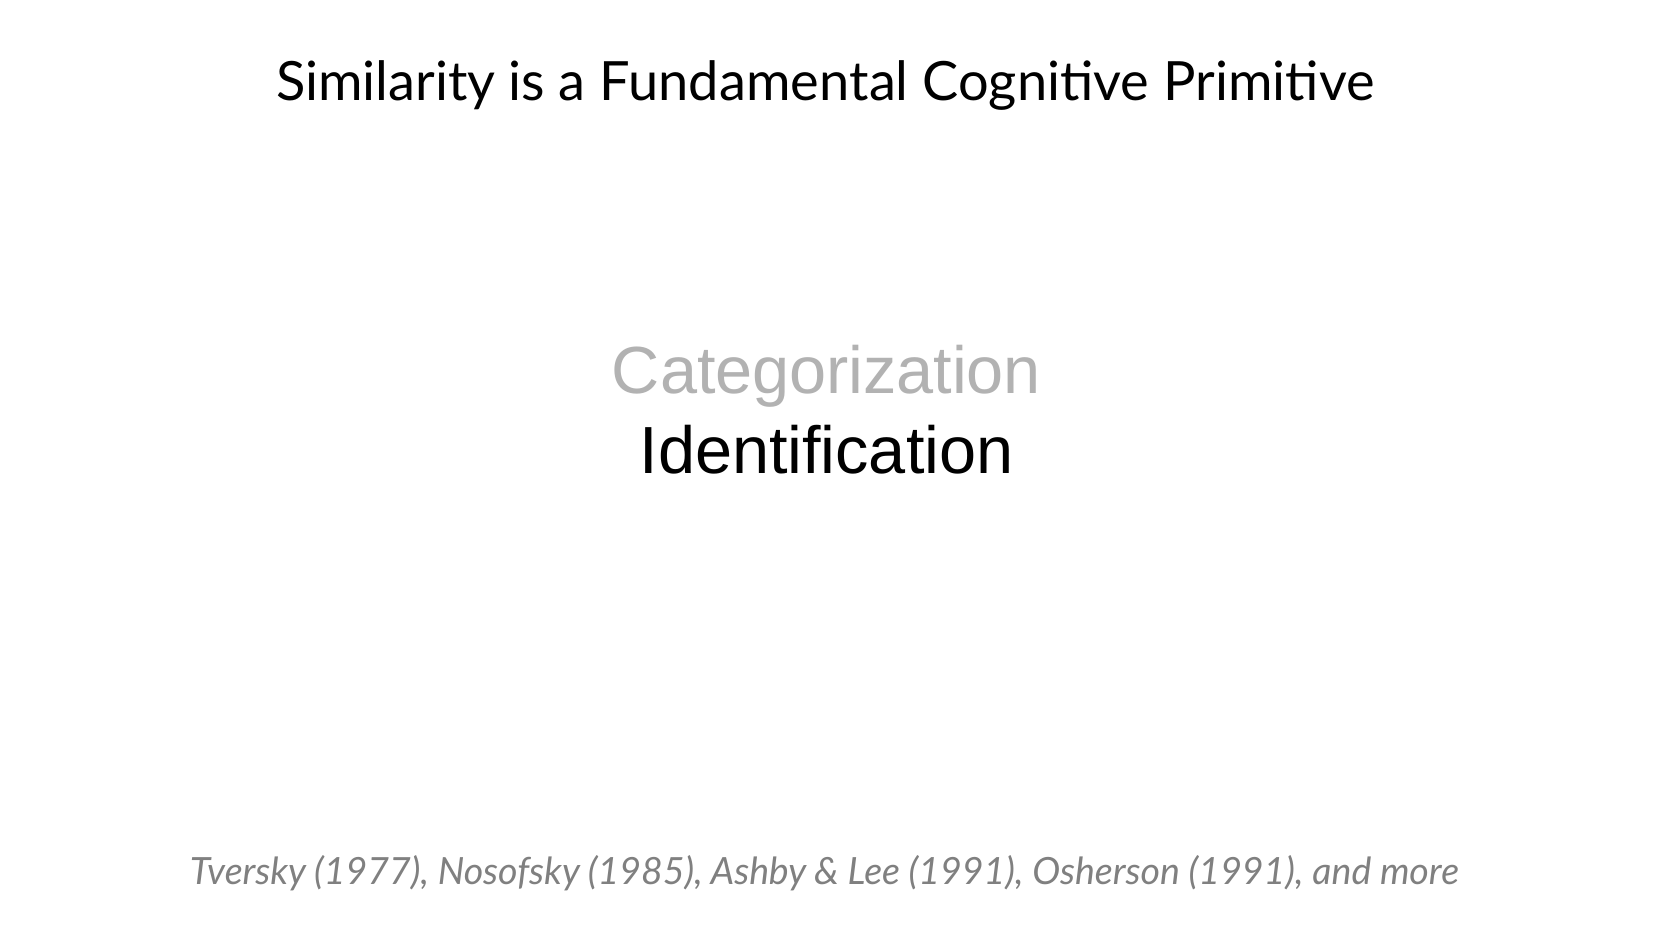

Similarity is a Fundamental Cognitive Primitive
Categorization
Identification

Tversky (1977), Nosofsky (1985), Ashby & Lee (1991), Osherson (1991), and more